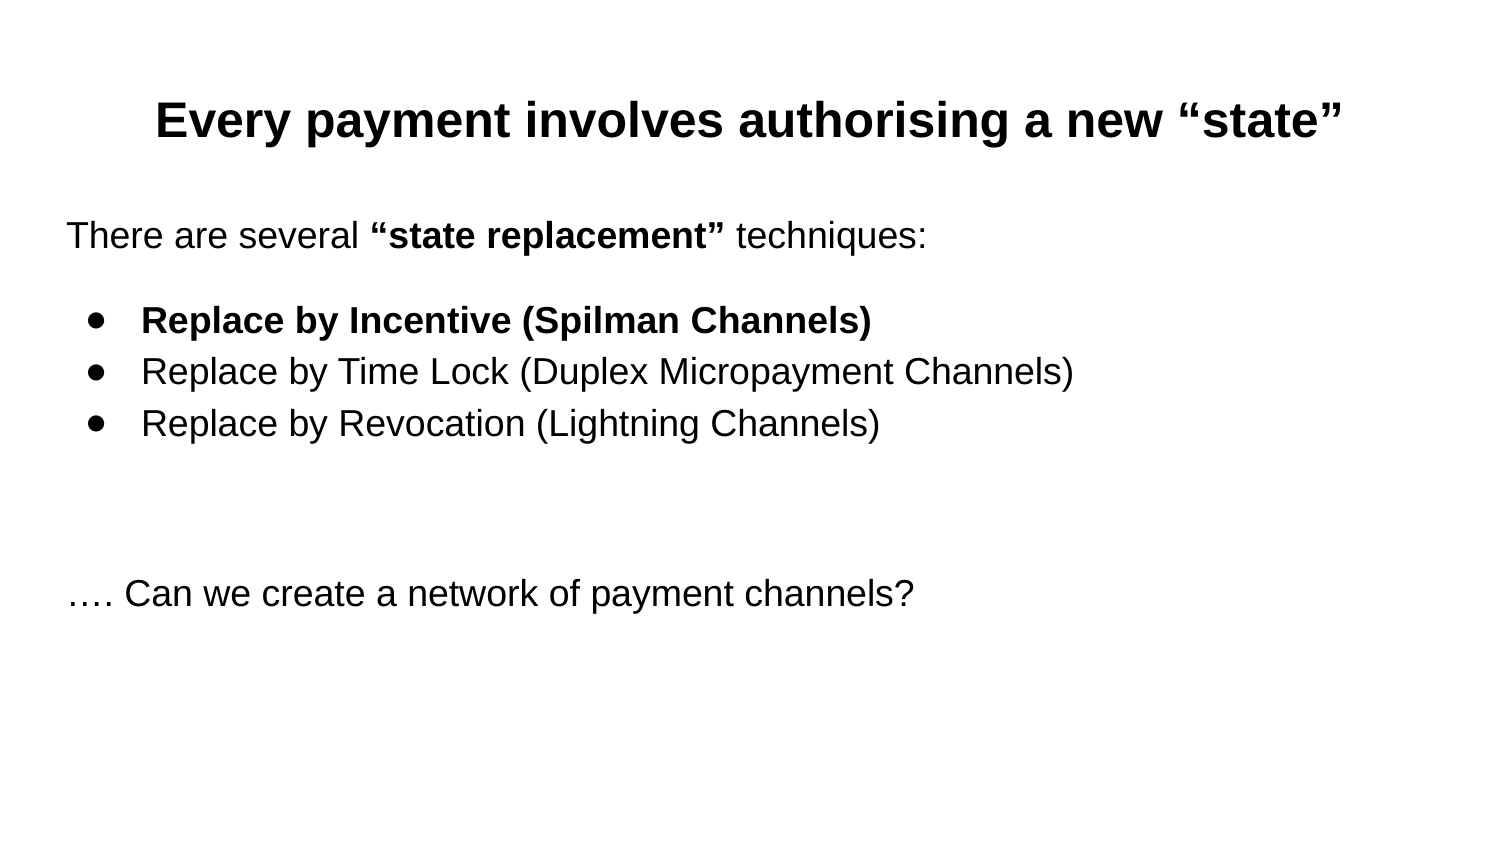

# Every payment involves authorising a new “state”
There are several “state replacement” techniques:
Replace by Incentive (Spilman Channels)
Replace by Time Lock (Duplex Micropayment Channels)
Replace by Revocation (Lightning Channels)

…. Can we create a network of payment channels?